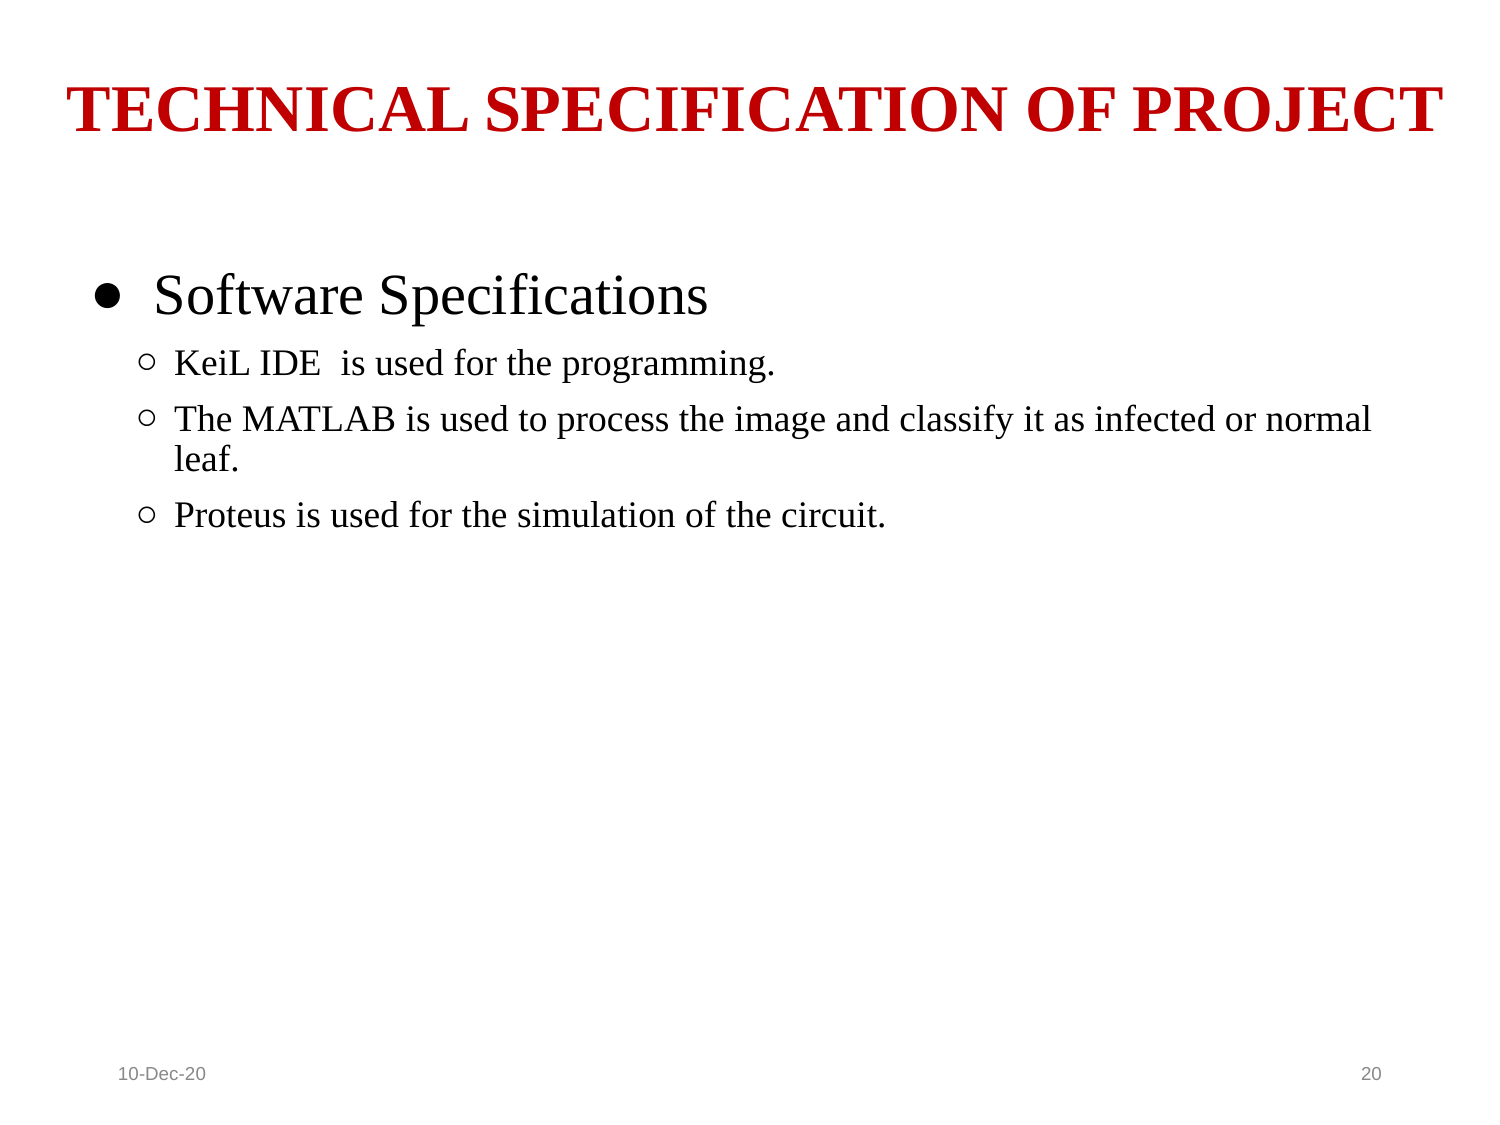

TECHNICAL SPECIFICATION OF PROJECT

  Software Specifications
KeiL IDE  is used for the programming.
The MATLAB is used to process the image and classify it as infected or normal leaf.
Proteus is used for the simulation of the circuit.

10-Dec-20
20